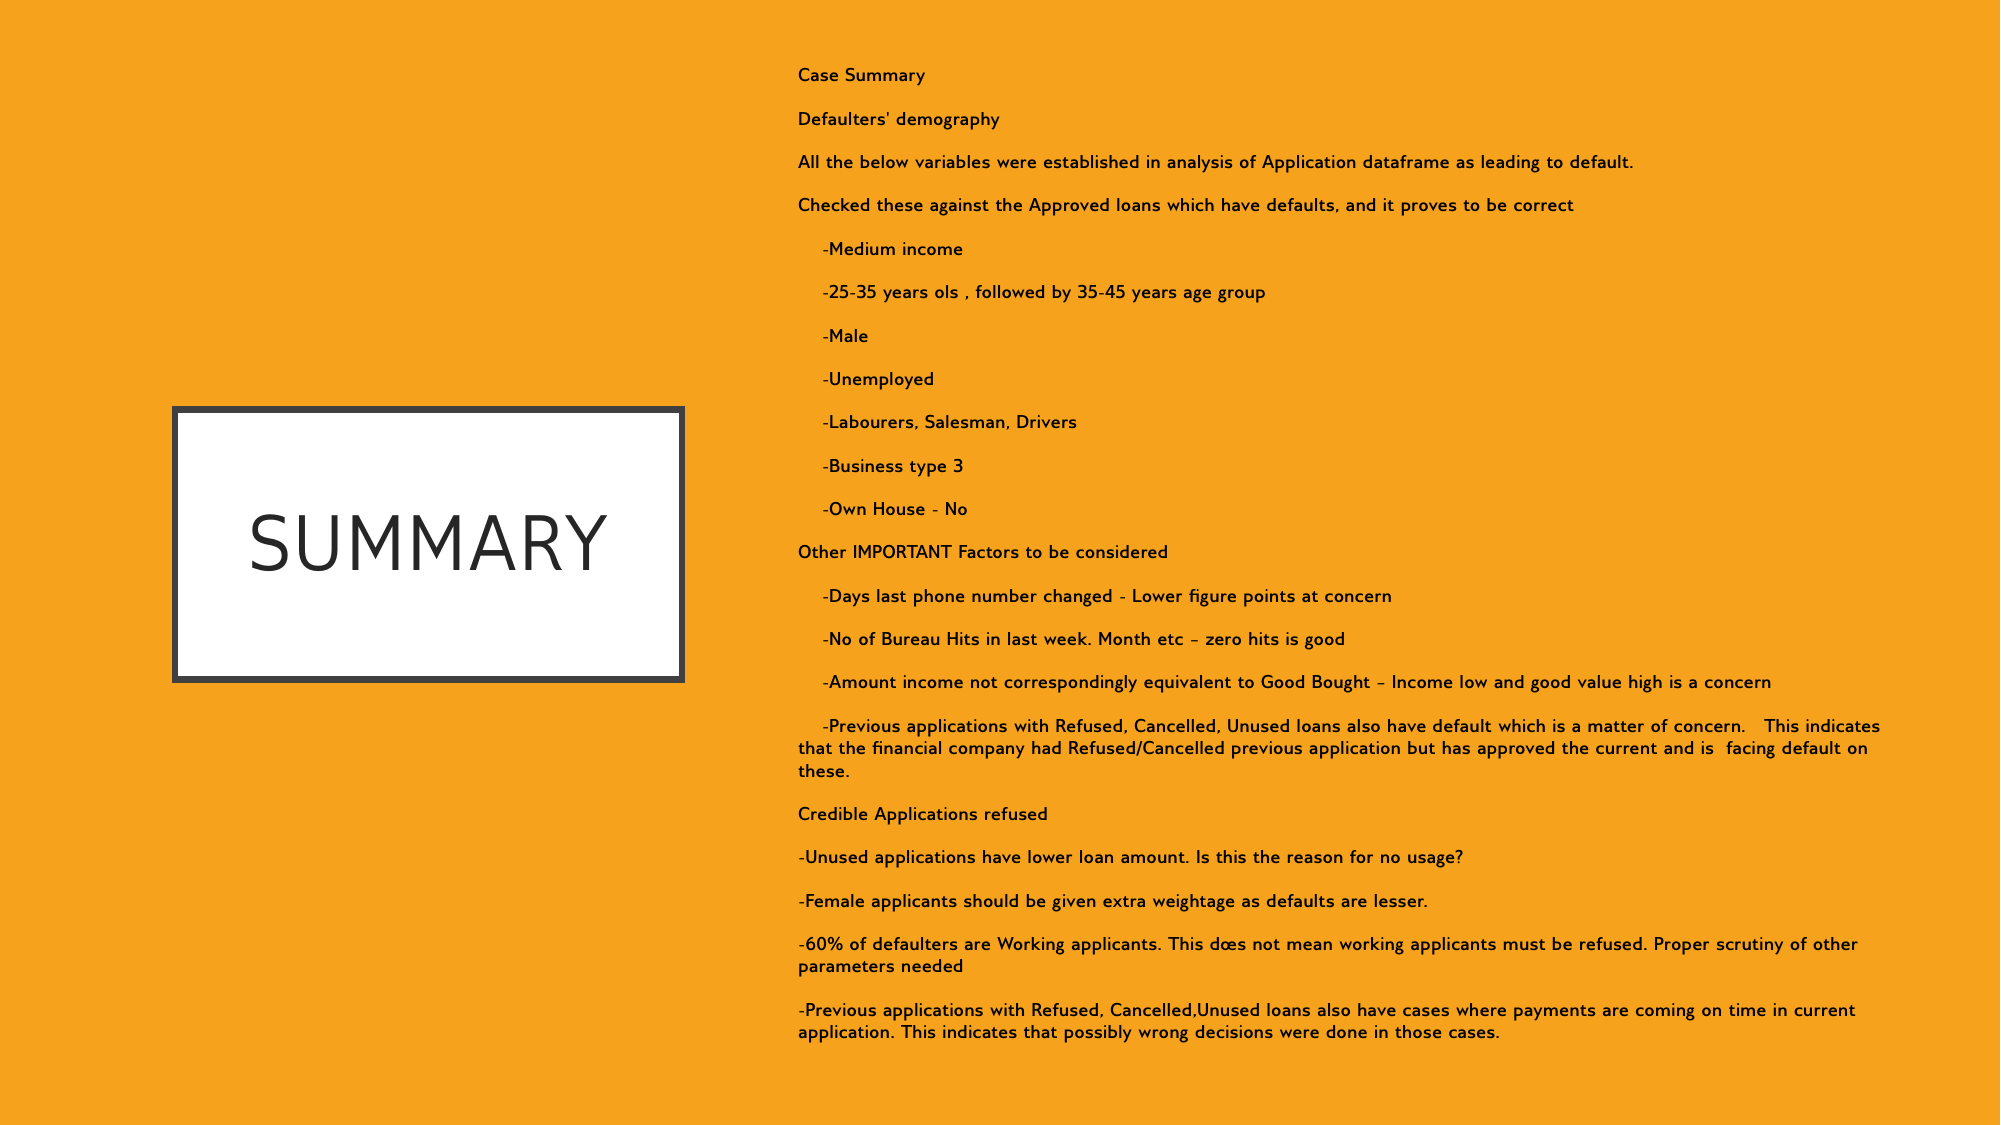

Case Summary
Defaulters' demography
All the below variables were established in analysis of Application dataframe as leading to default.
Checked these against the Approved loans which have defaults, and it proves to be correct
    -Medium income
    -25-35 years ols , followed by 35-45 years age group
    -Male
    -Unemployed
    -Labourers, Salesman, Drivers
    -Business type 3
    -Own House - No
Other IMPORTANT Factors to be considered
    -Days last phone number changed - Lower figure points at concern
    -No of Bureau Hits in last week. Month etc – zero hits is good
    -Amount income not correspondingly equivalent to Good Bought – Income low and good value high is a concern
    -Previous applications with Refused, Cancelled, Unused loans also have default which is a matter of concern.   This indicates that the financial company had Refused/Cancelled previous application but has approved the current and is  facing default on these.
Credible Applications refused
-Unused applications have lower loan amount. Is this the reason for no usage?
-Female applicants should be given extra weightage as defaults are lesser.
-60% of defaulters are Working applicants. This does not mean working applicants must be refused. Proper scrutiny of other parameters needed
-Previous applications with Refused, Cancelled,Unused loans also have cases where payments are coming on time in current application. This indicates that possibly wrong decisions were done in those cases.
# summary